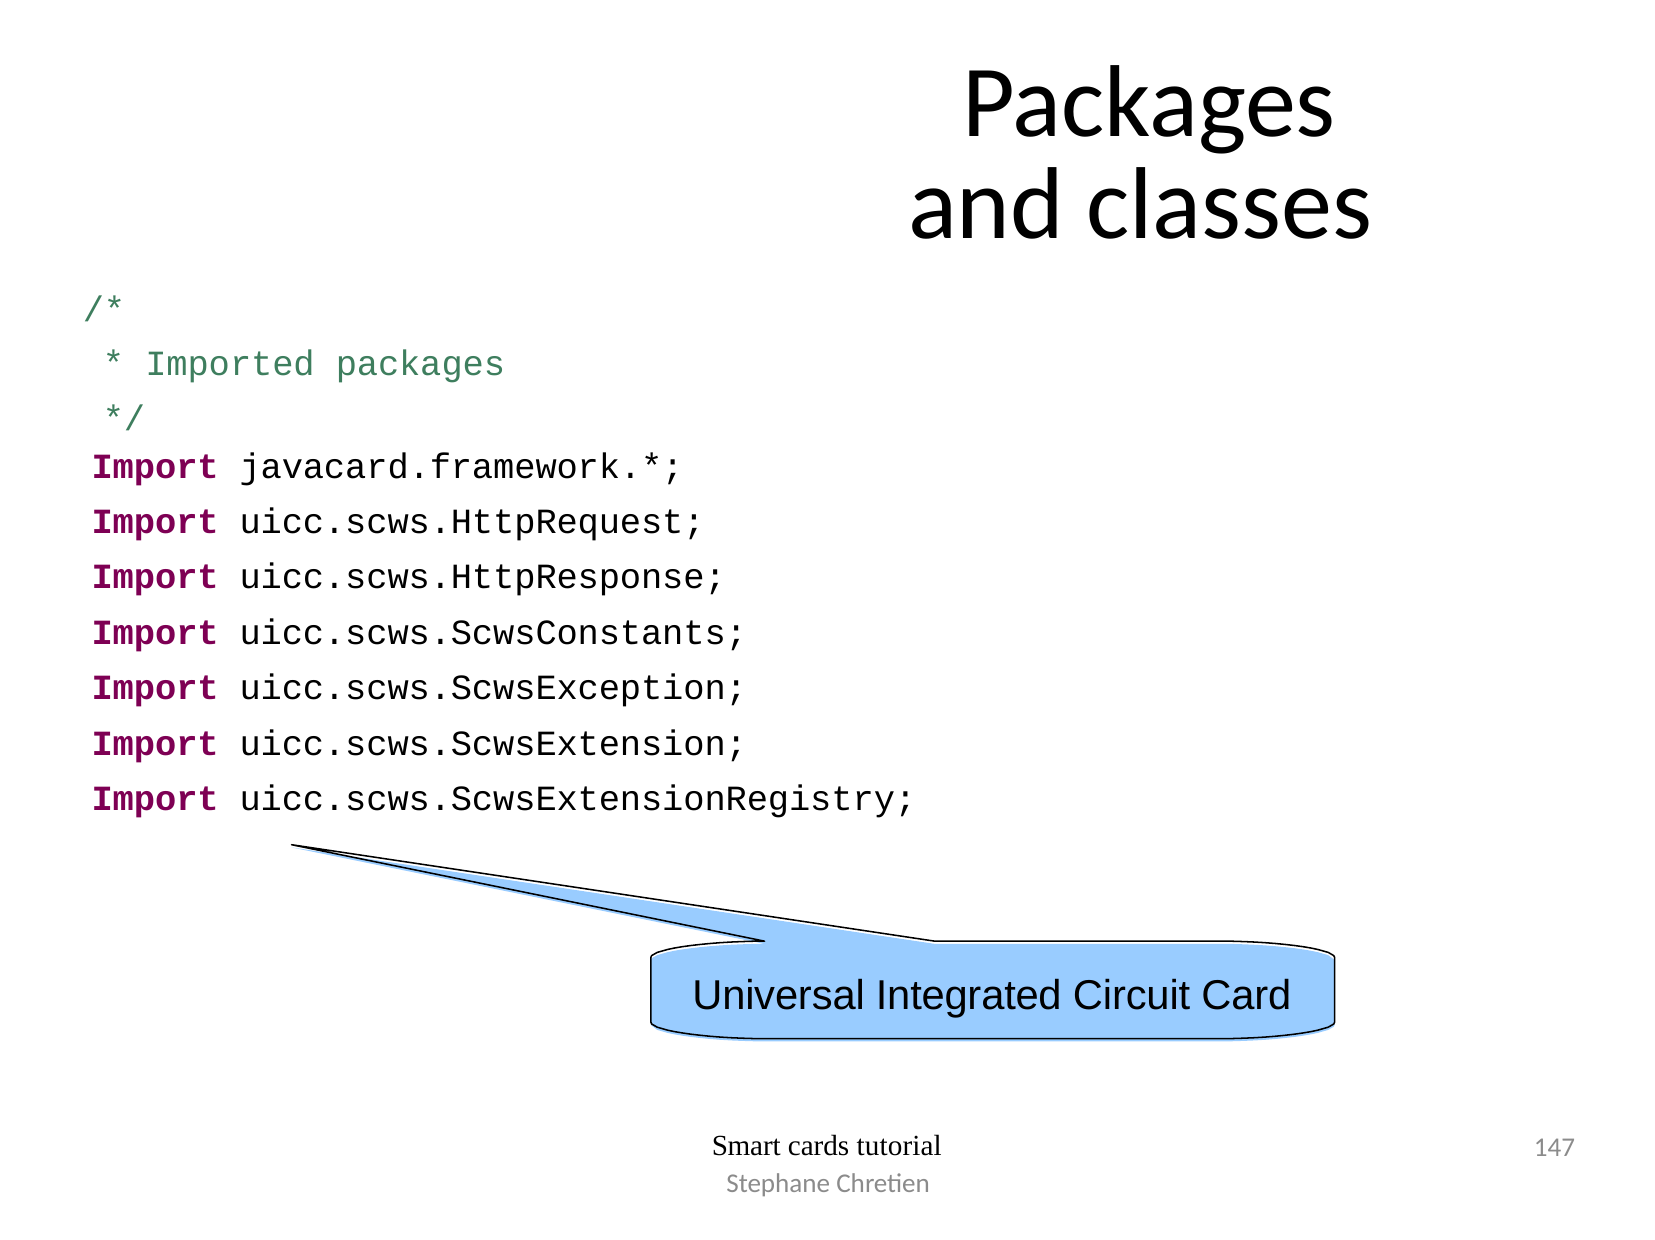

# Packages  and classes
/*
* Imported packages
*/
Import javacard.framework.*;
Import uicc.scws.HttpRequest;
Import uicc.scws.HttpResponse;
Import uicc.scws.ScwsConstants;
Import uicc.scws.ScwsException;
Import uicc.scws.ScwsExtension;
Import uicc.scws.ScwsExtensionRegistry;

Universal Integrated Circuit Card
147
Smart cards tutorial
Stephane Chretien